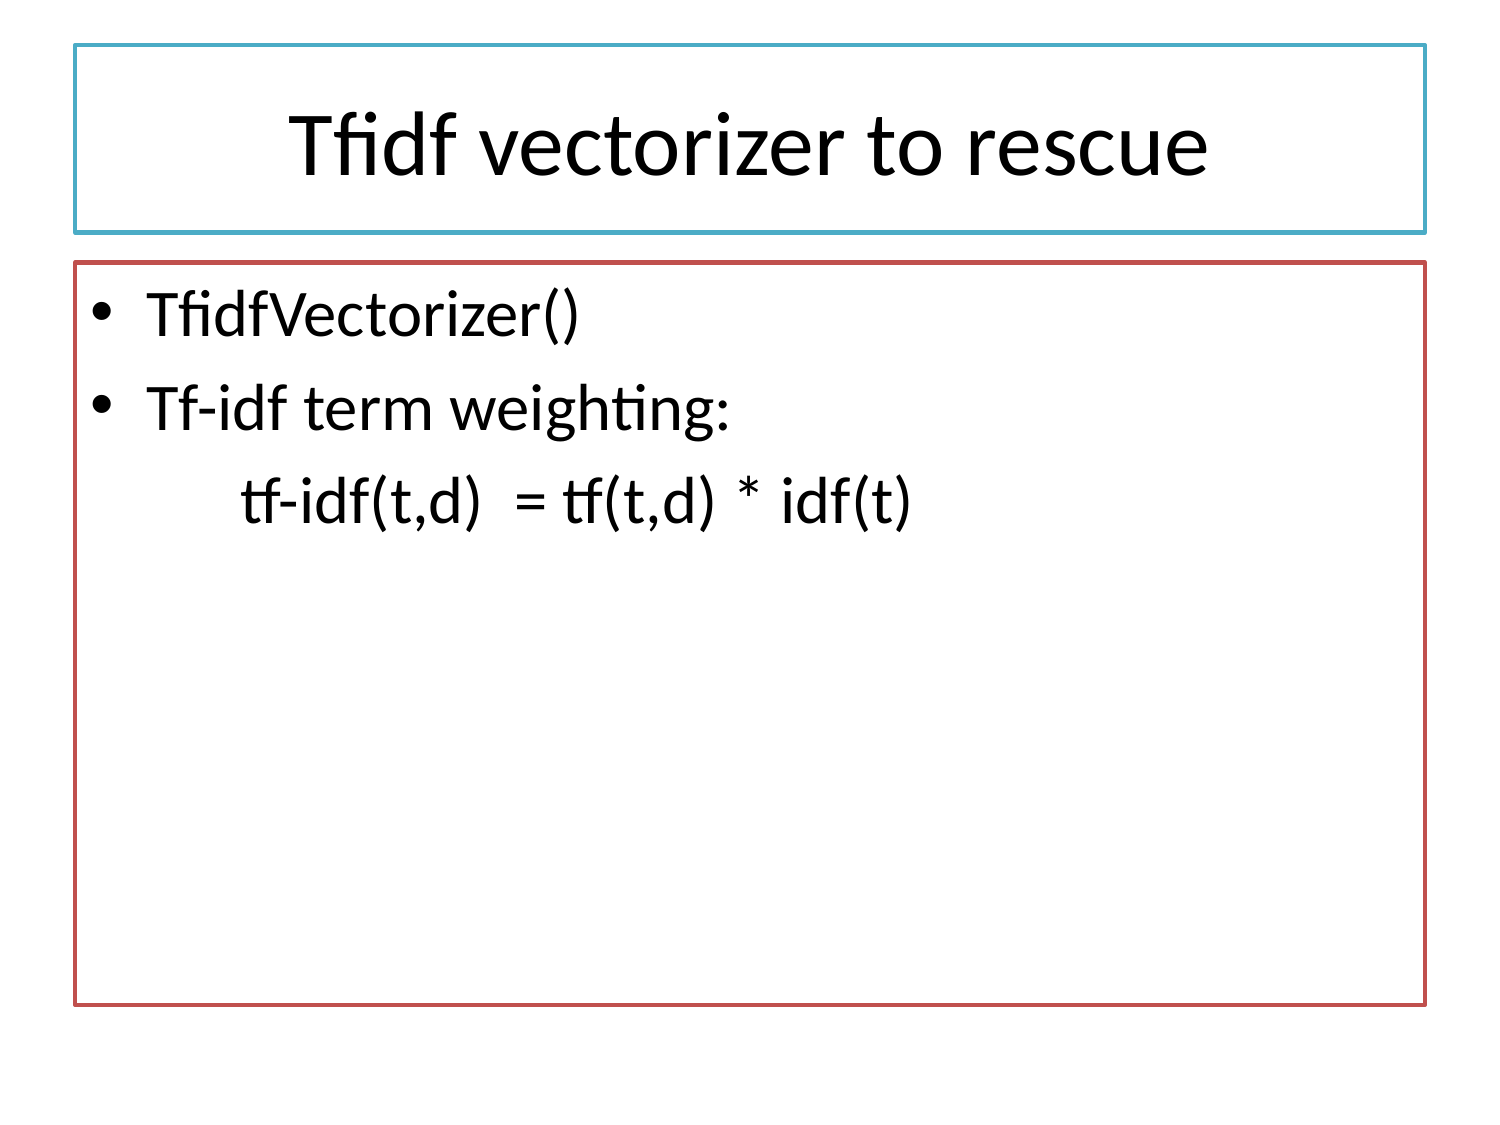

# Tfidf vectorizer to rescue
TfidfVectorizer()
Tf-idf term weighting:
	tf-idf(t,d)  = tf(t,d) * idf(t)